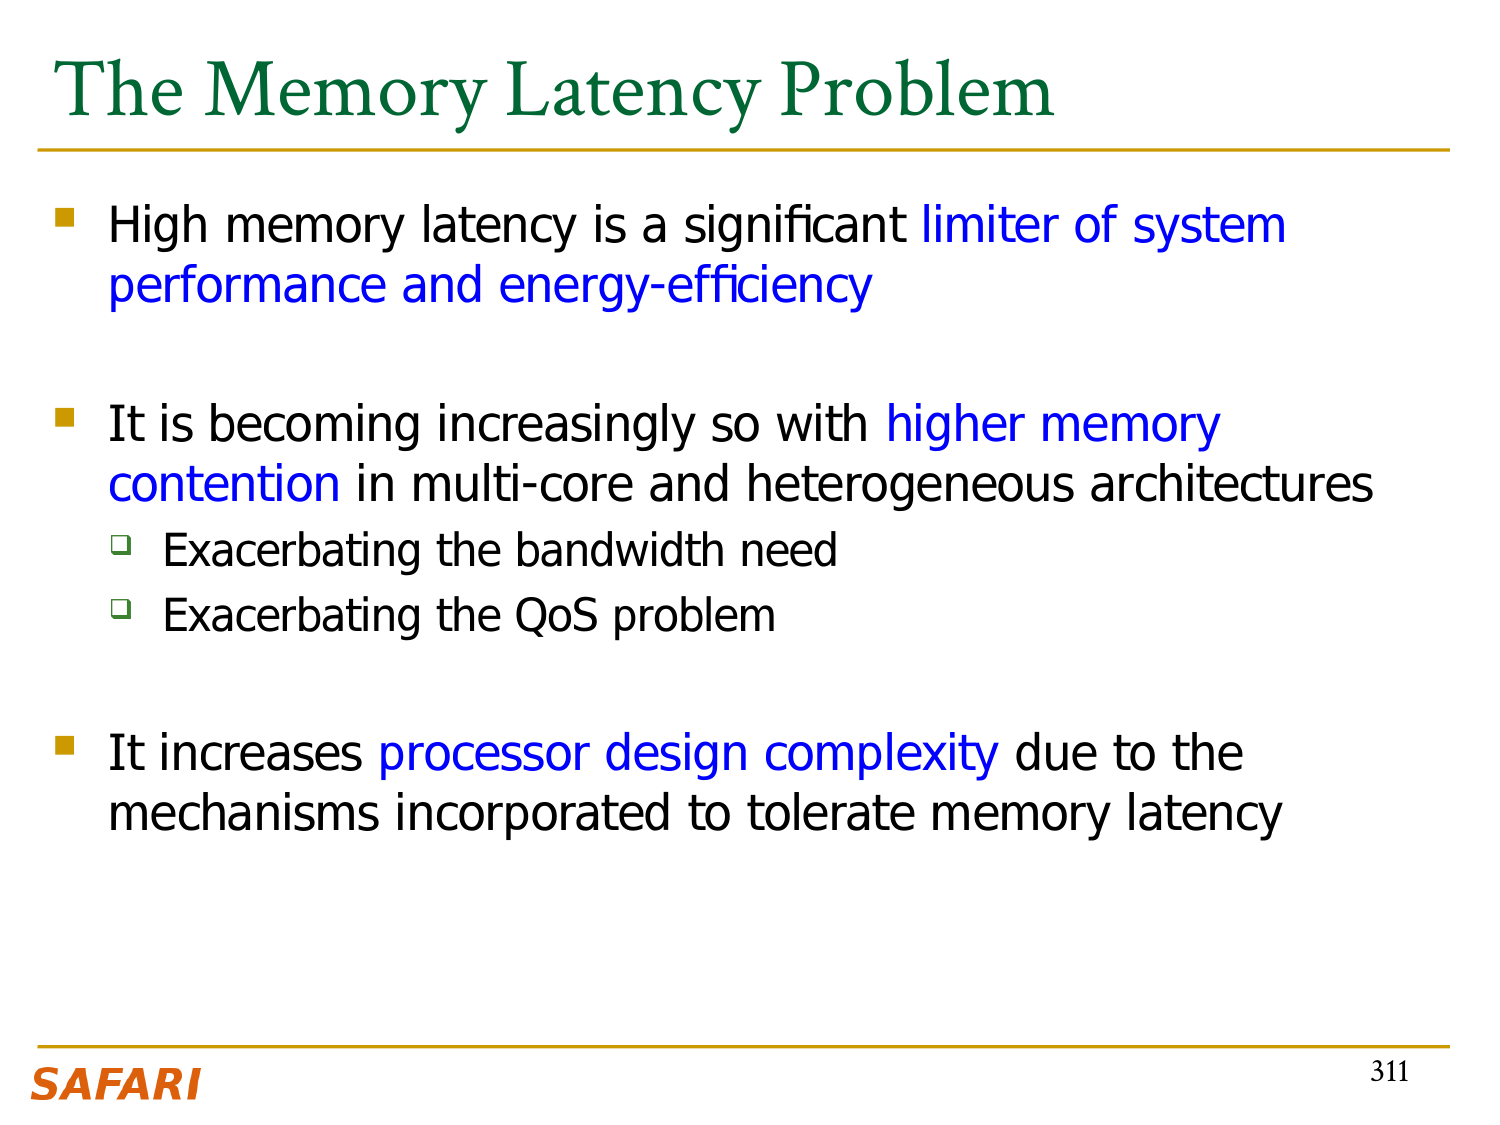

# The Memory Latency Problem
High memory latency is a significant limiter of system performance and energy-efficiency

It is becoming increasingly so with higher memory contention in multi-core and heterogeneous architectures
Exacerbating the bandwidth need
Exacerbating the QoS problem

It increases processor design complexity due to the mechanisms incorporated to tolerate memory latency

311